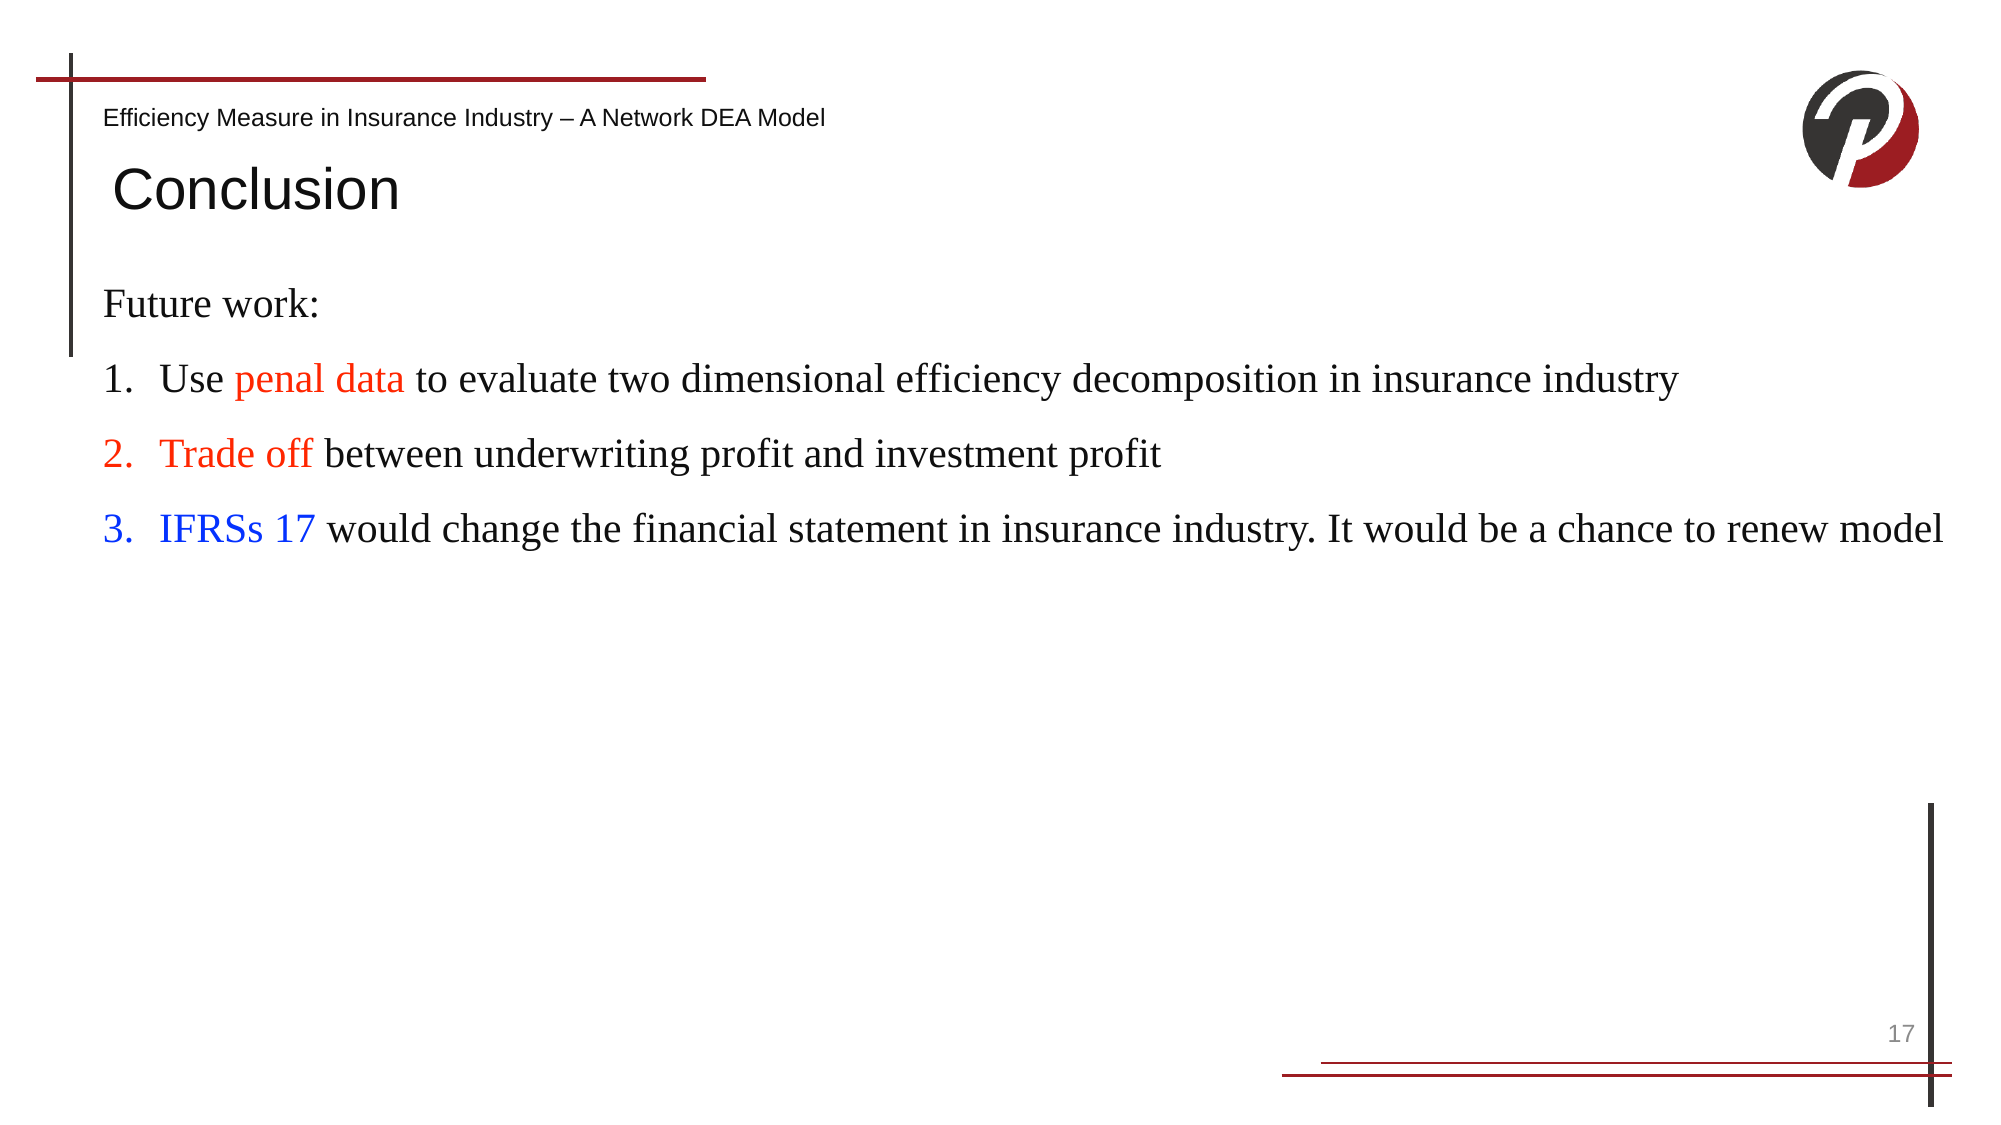

Efficiency Measure in Insurance Industry – A Network DEA Model
Conclusion
Future work:
Use penal data to evaluate two dimensional efficiency decomposition in insurance industry
Trade off between underwriting profit and investment profit
IFRSs 17 would change the financial statement in insurance industry. It would be a chance to renew model
17